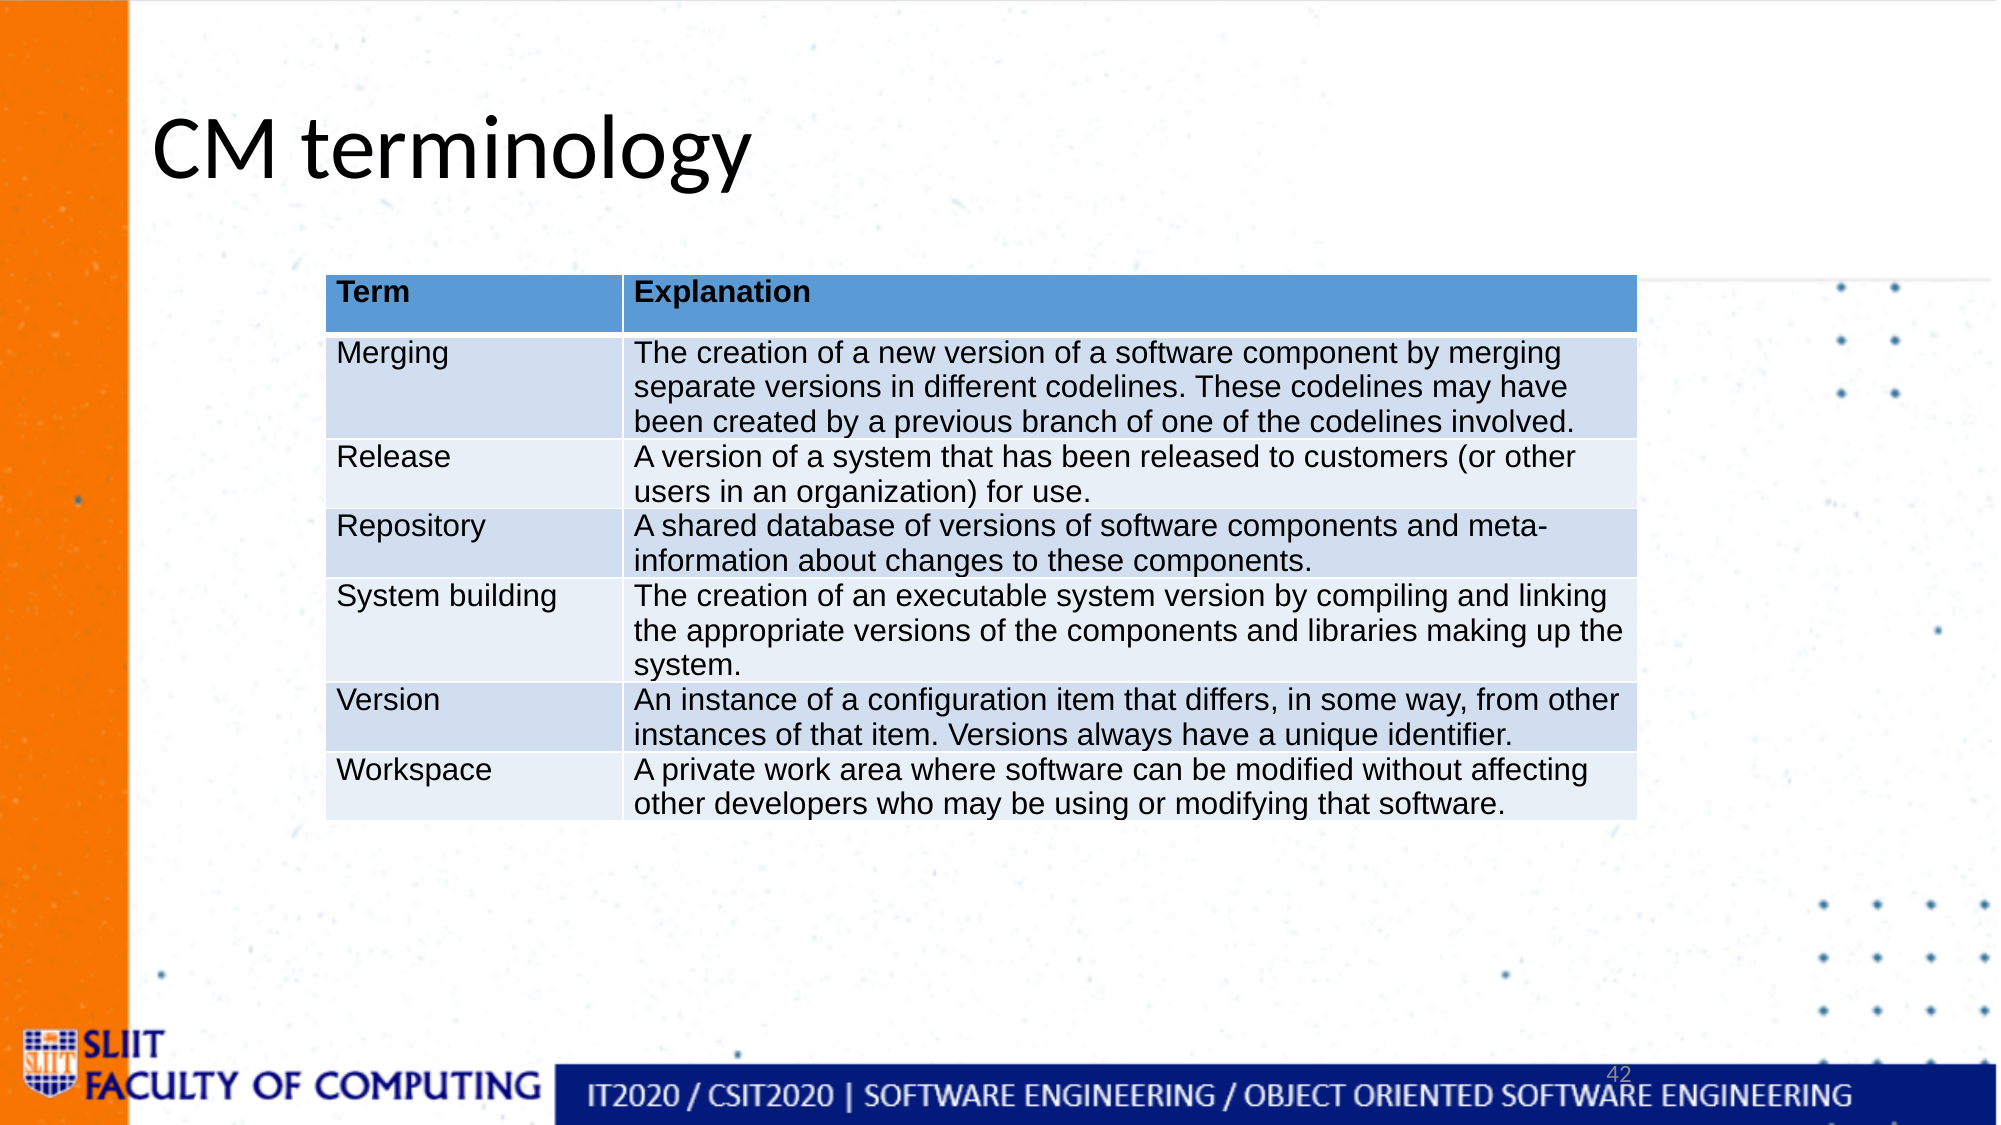

# CM terminology
| Term | Explanation |
| --- | --- |
| Merging | The creation of a new version of a software component by merging separate versions in different codelines. These codelines may have been created by a previous branch of one of the codelines involved. |
| Release | A version of a system that has been released to customers (or other users in an organization) for use. |
| Repository | A shared database of versions of software components and meta-information about changes to these components. |
| System building | The creation of an executable system version by compiling and linking the appropriate versions of the components and libraries making up the system. |
| Version | An instance of a configuration item that differs, in some way, from other instances of that item. Versions always have a unique identifier. |
| Workspace | A private work area where software can be modified without affecting other developers who may be using or modifying that software. |
42